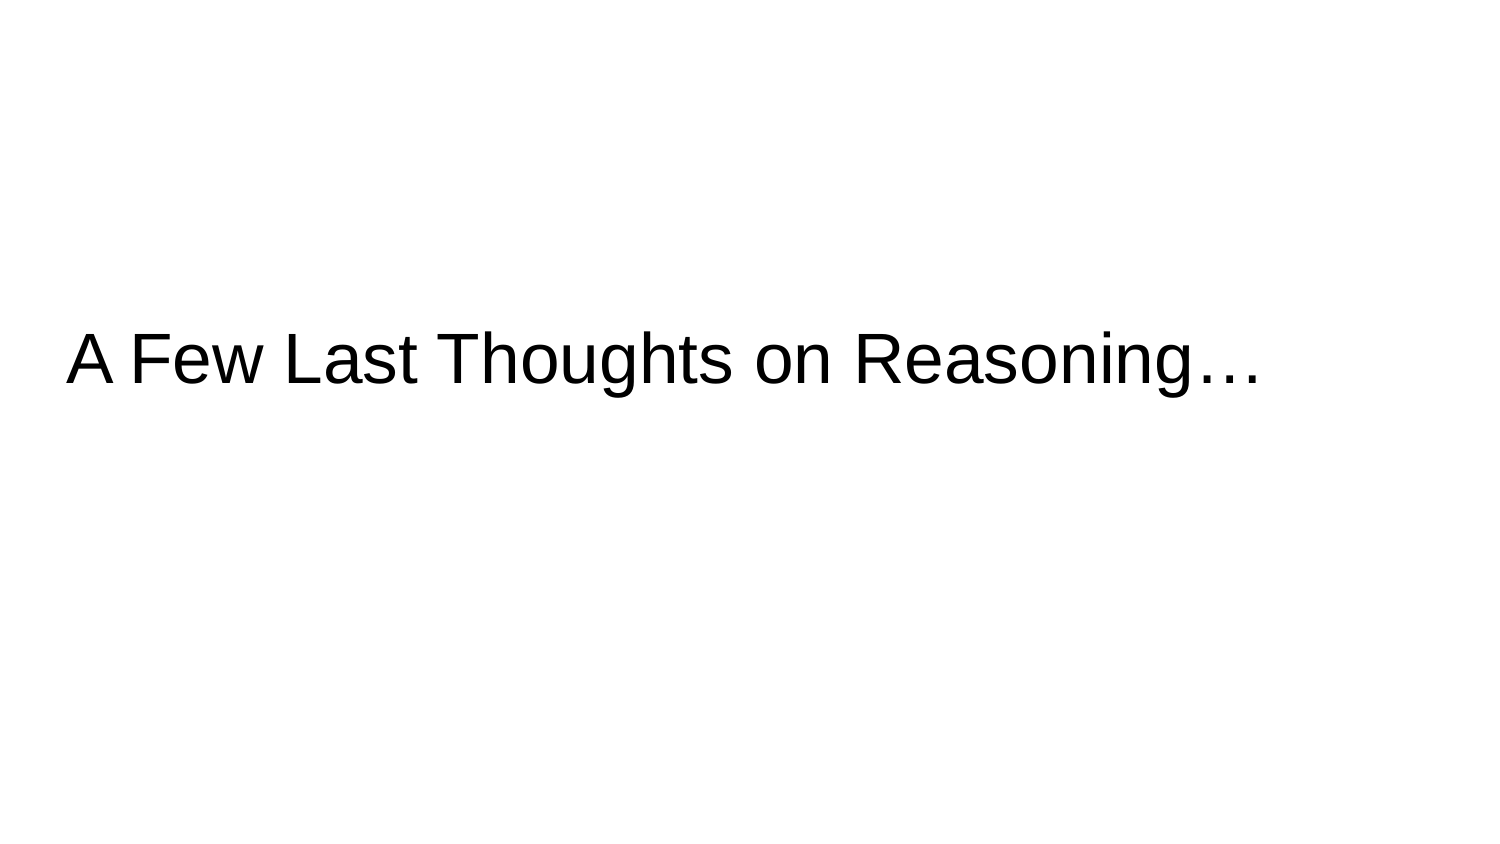

# A Few Last Thoughts on Reasoning…